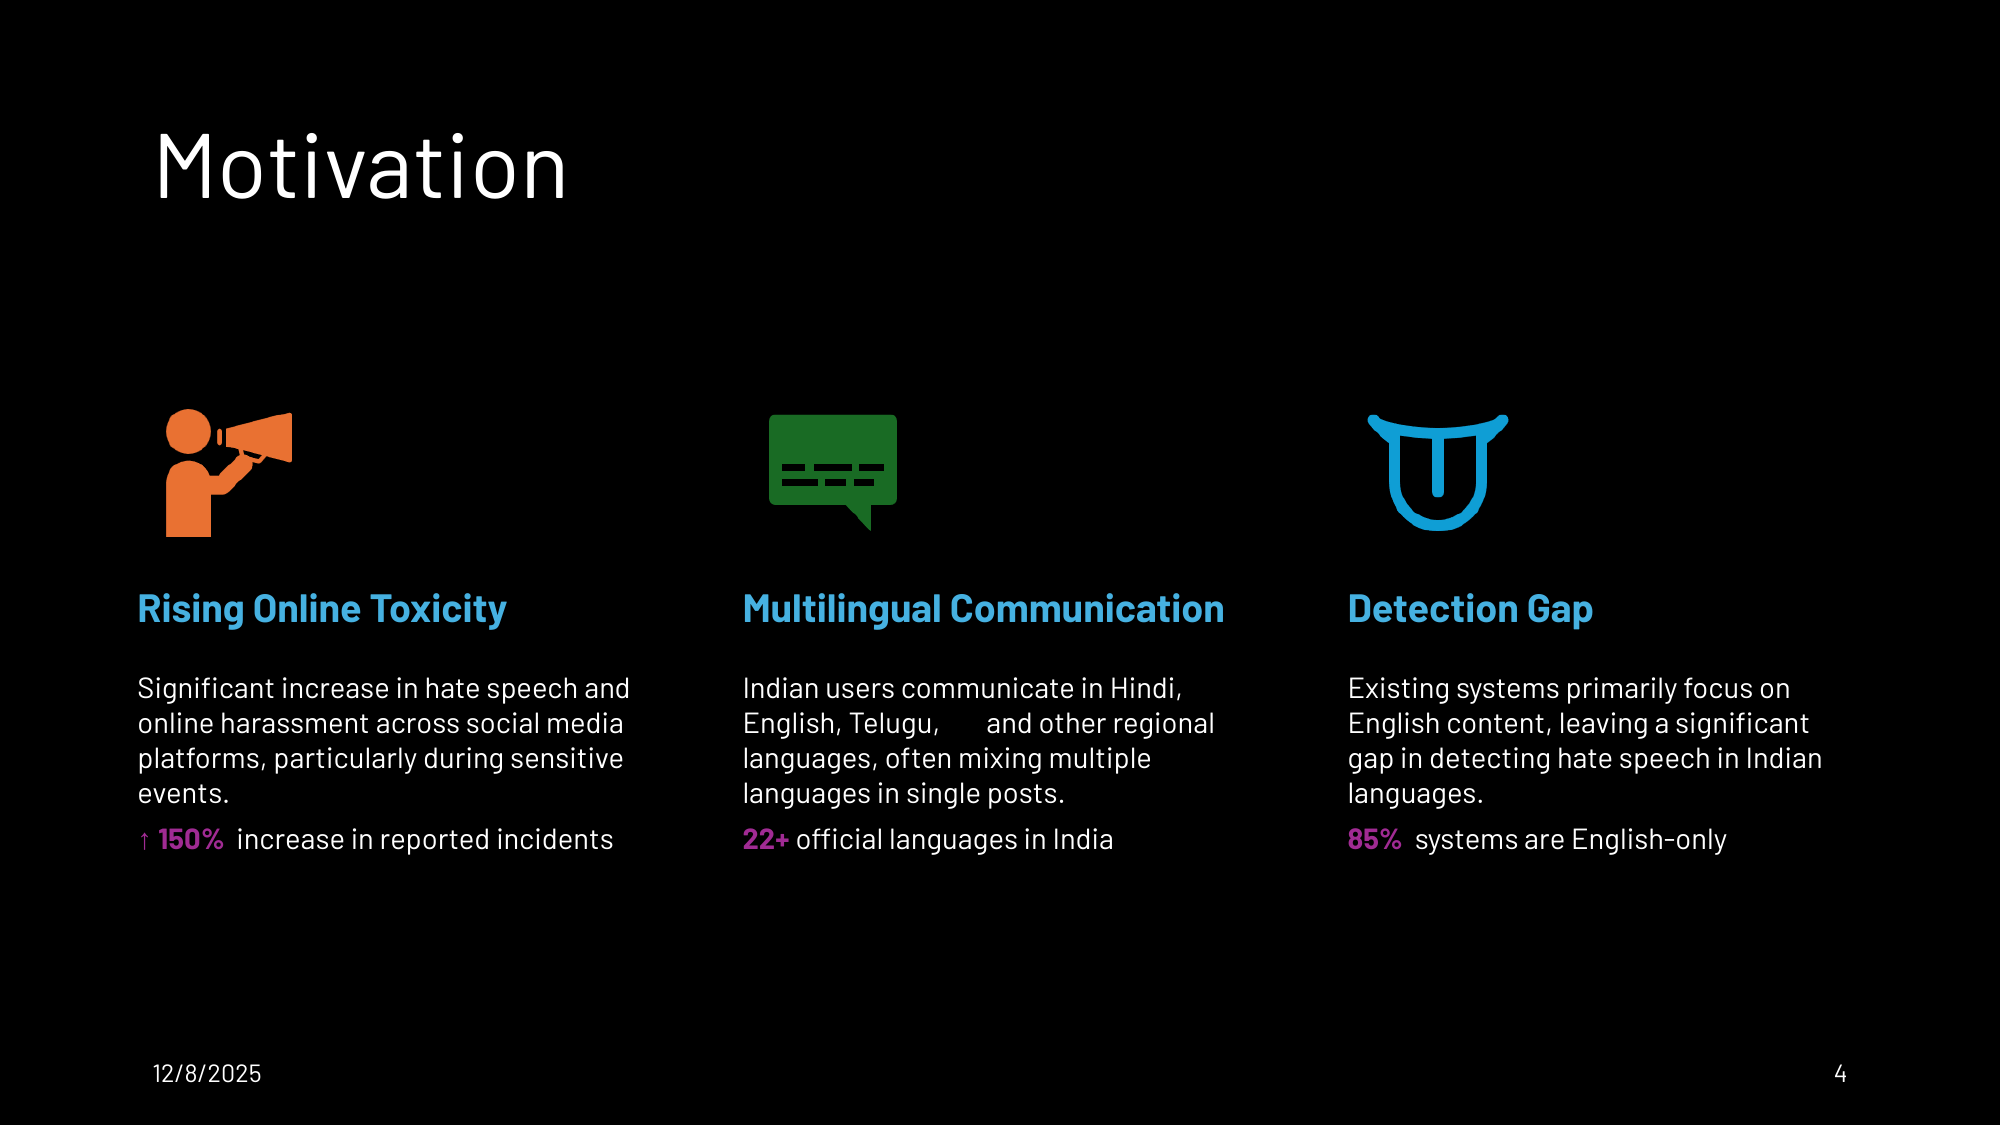

# Motivation

Rising Online Toxicity
Significant increase in hate speech and online harassment across social media platforms, particularly during sensitive events.
↑ 150%  increase in reported incidents
Multilingual Communication
Indian users communicate in Hindi, English, Telugu,        and other regional languages, often mixing multiple    languages in single posts.
22+ official languages in India
Detection Gap
Existing systems primarily focus on English content, leaving a significant gap in detecting hate speech in Indian languages.
85%  systems are English-only
12/8/2025
4